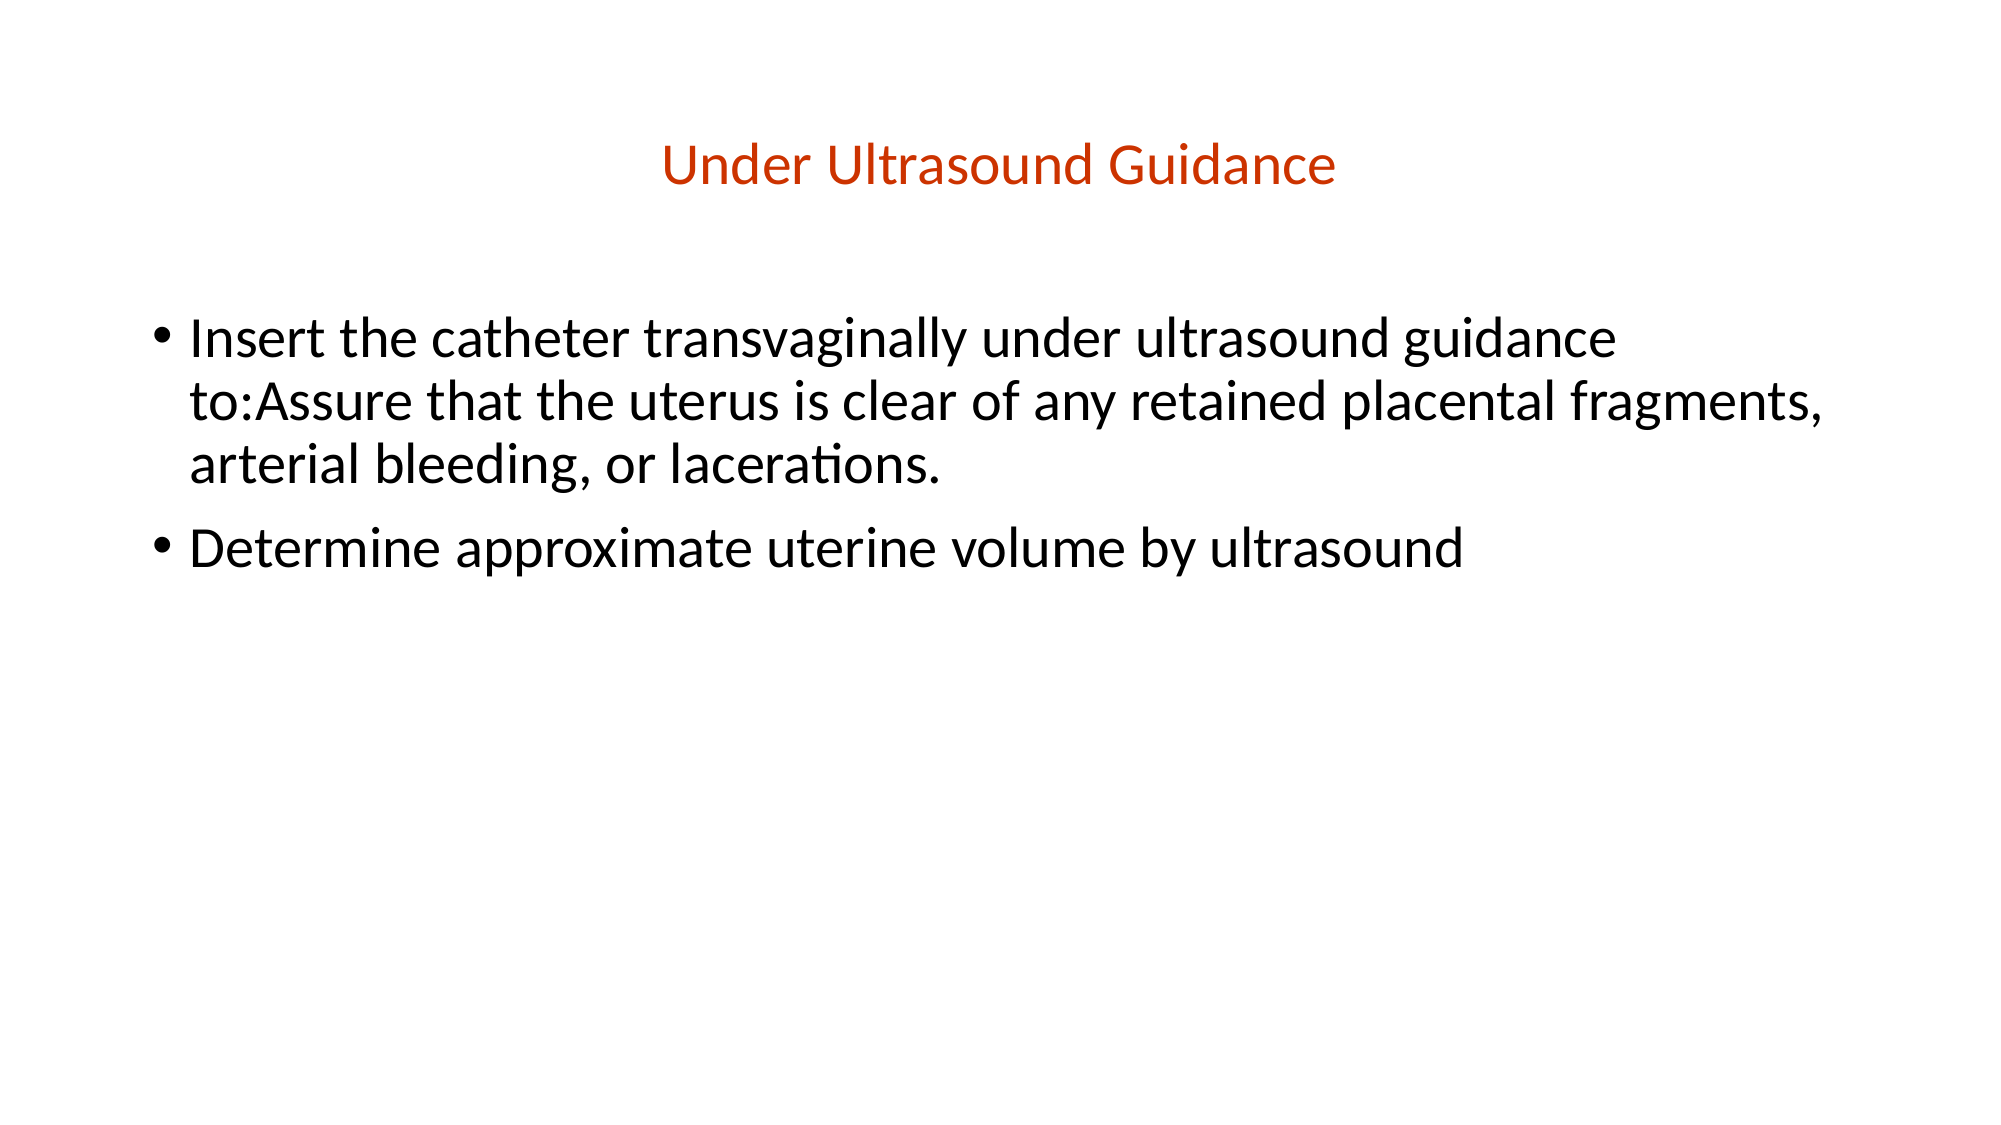

# Under Ultrasound Guidance
Insert the catheter transvaginally under ultrasound guidance to:Assure that the uterus is clear of any retained placental fragments, arterial bleeding, or lacerations.
Determine approximate uterine volume by ultrasound